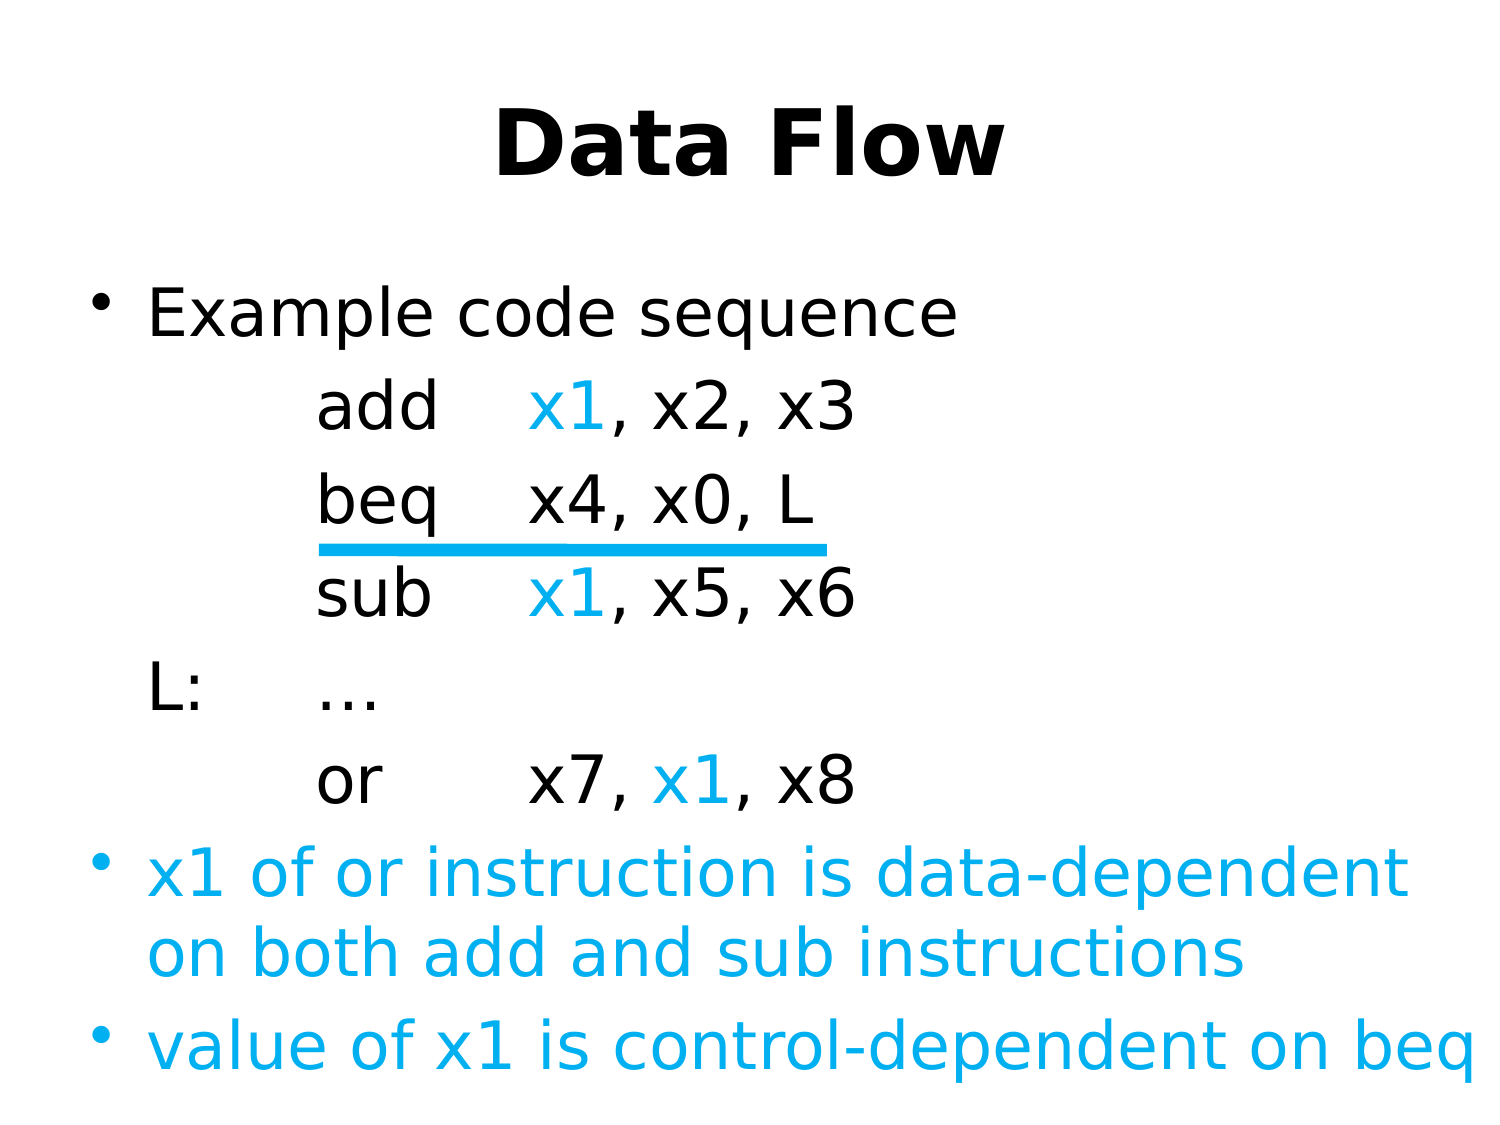

# Data Flow

x1, x2, x3
x4, x0, L
x1, x5, x6

x7, x1, x8

Example code sequence

	L:

x1 of or instruction is data-dependent on both add and sub instructions
value of x1 is control-dependent on beq

add
beq
sub
…
or